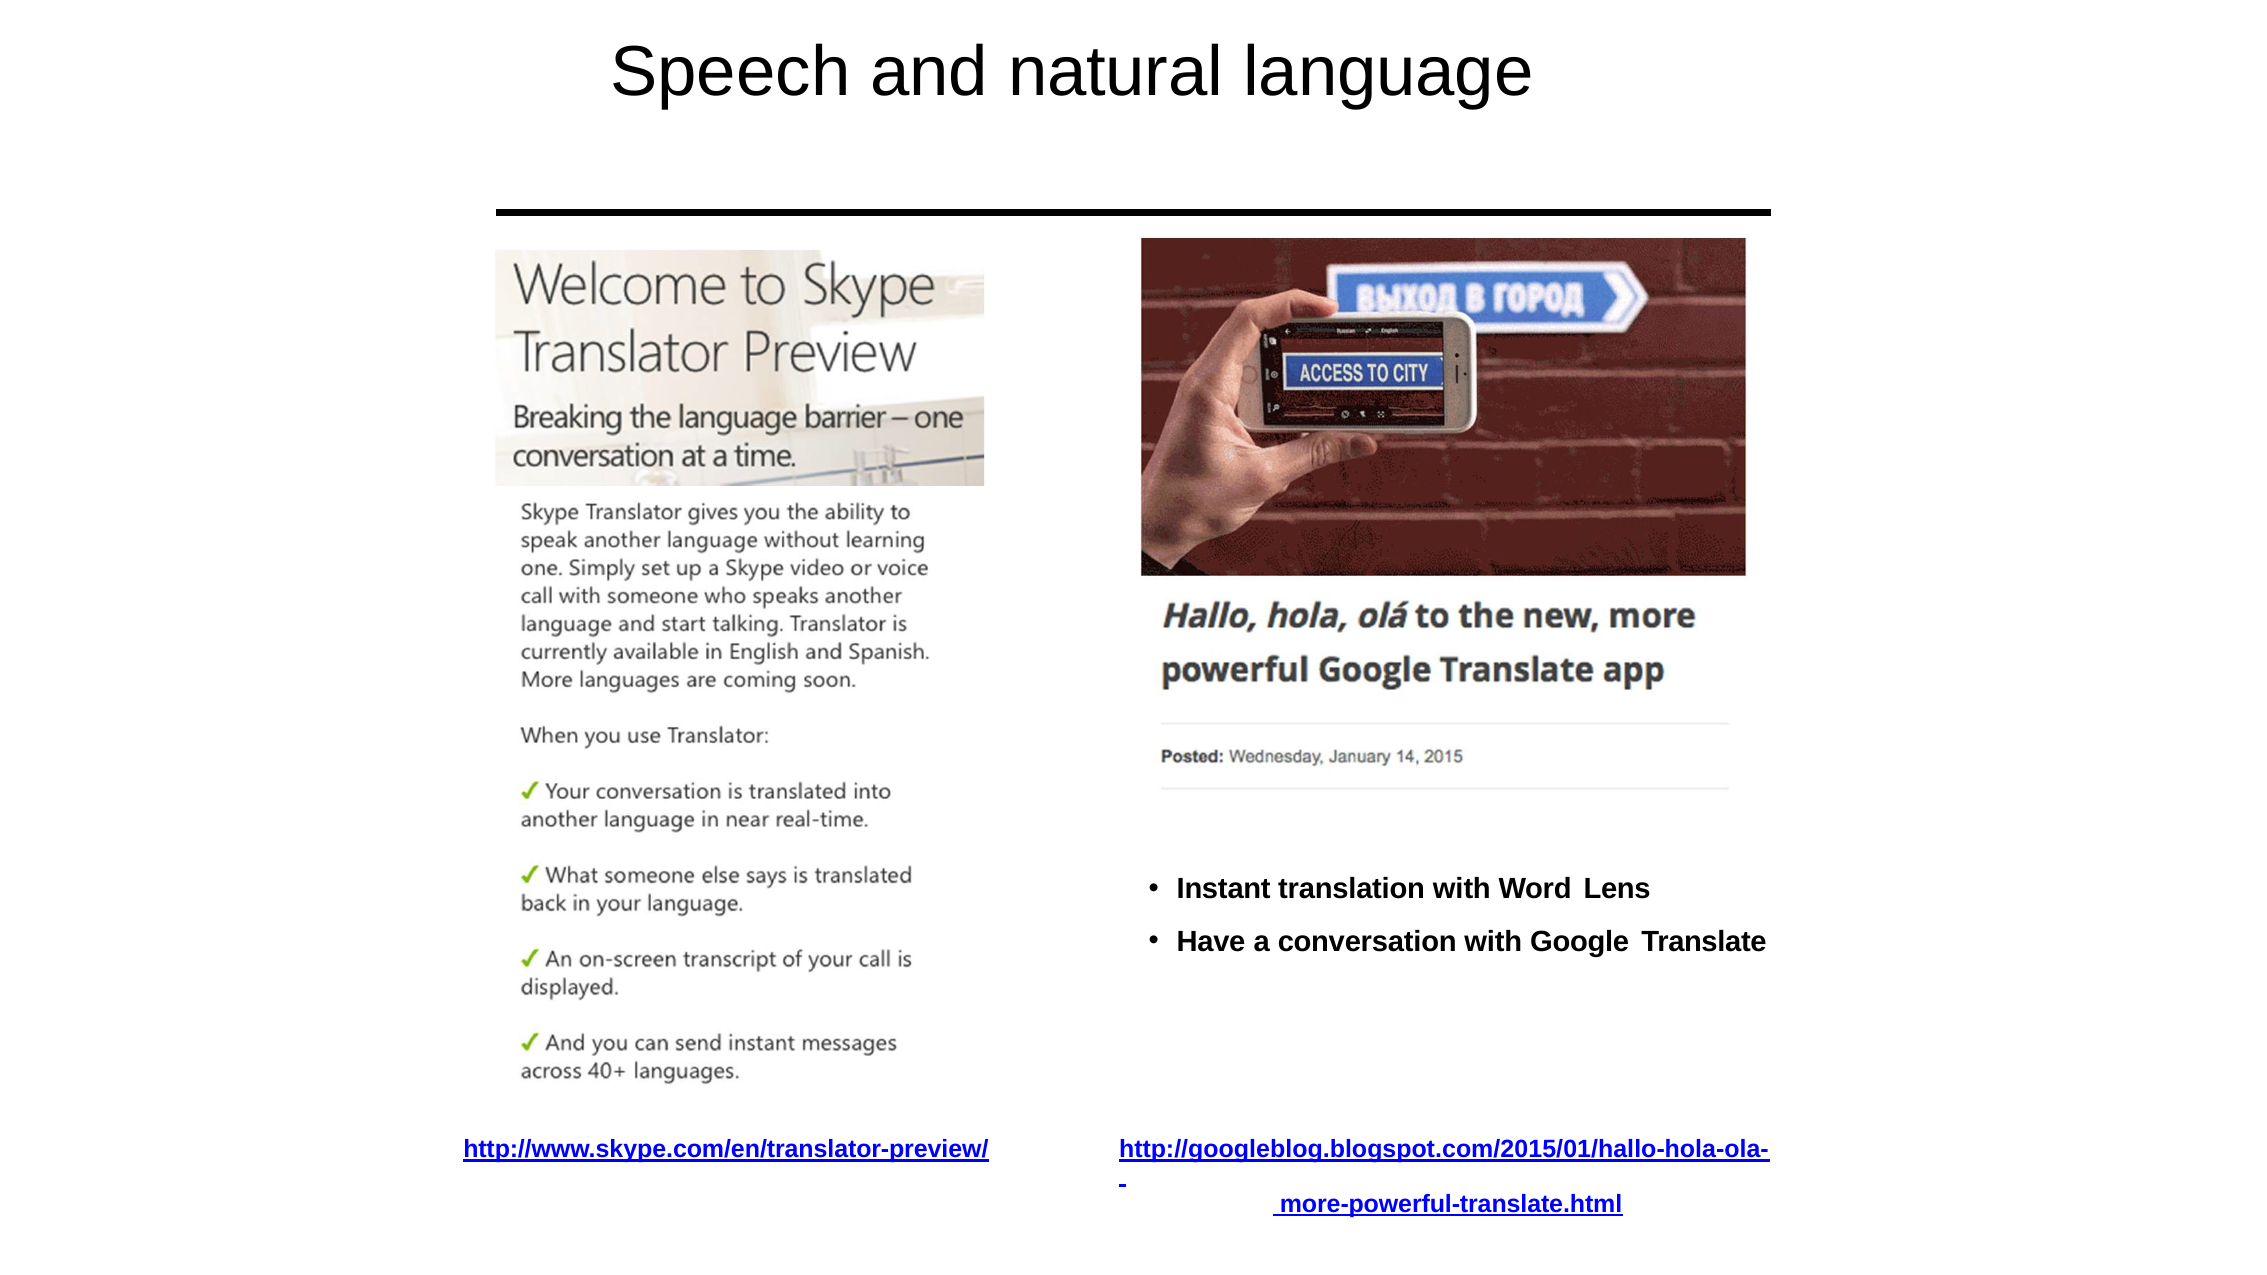

# Speech and natural language

Instant translation with Word Lens
Have a conversation with Google Translate
http://www.skype.com/en/translator-preview/
http://googleblog.blogspot.com/2015/01/hallo-hola-ola-  more-powerful-translate.html